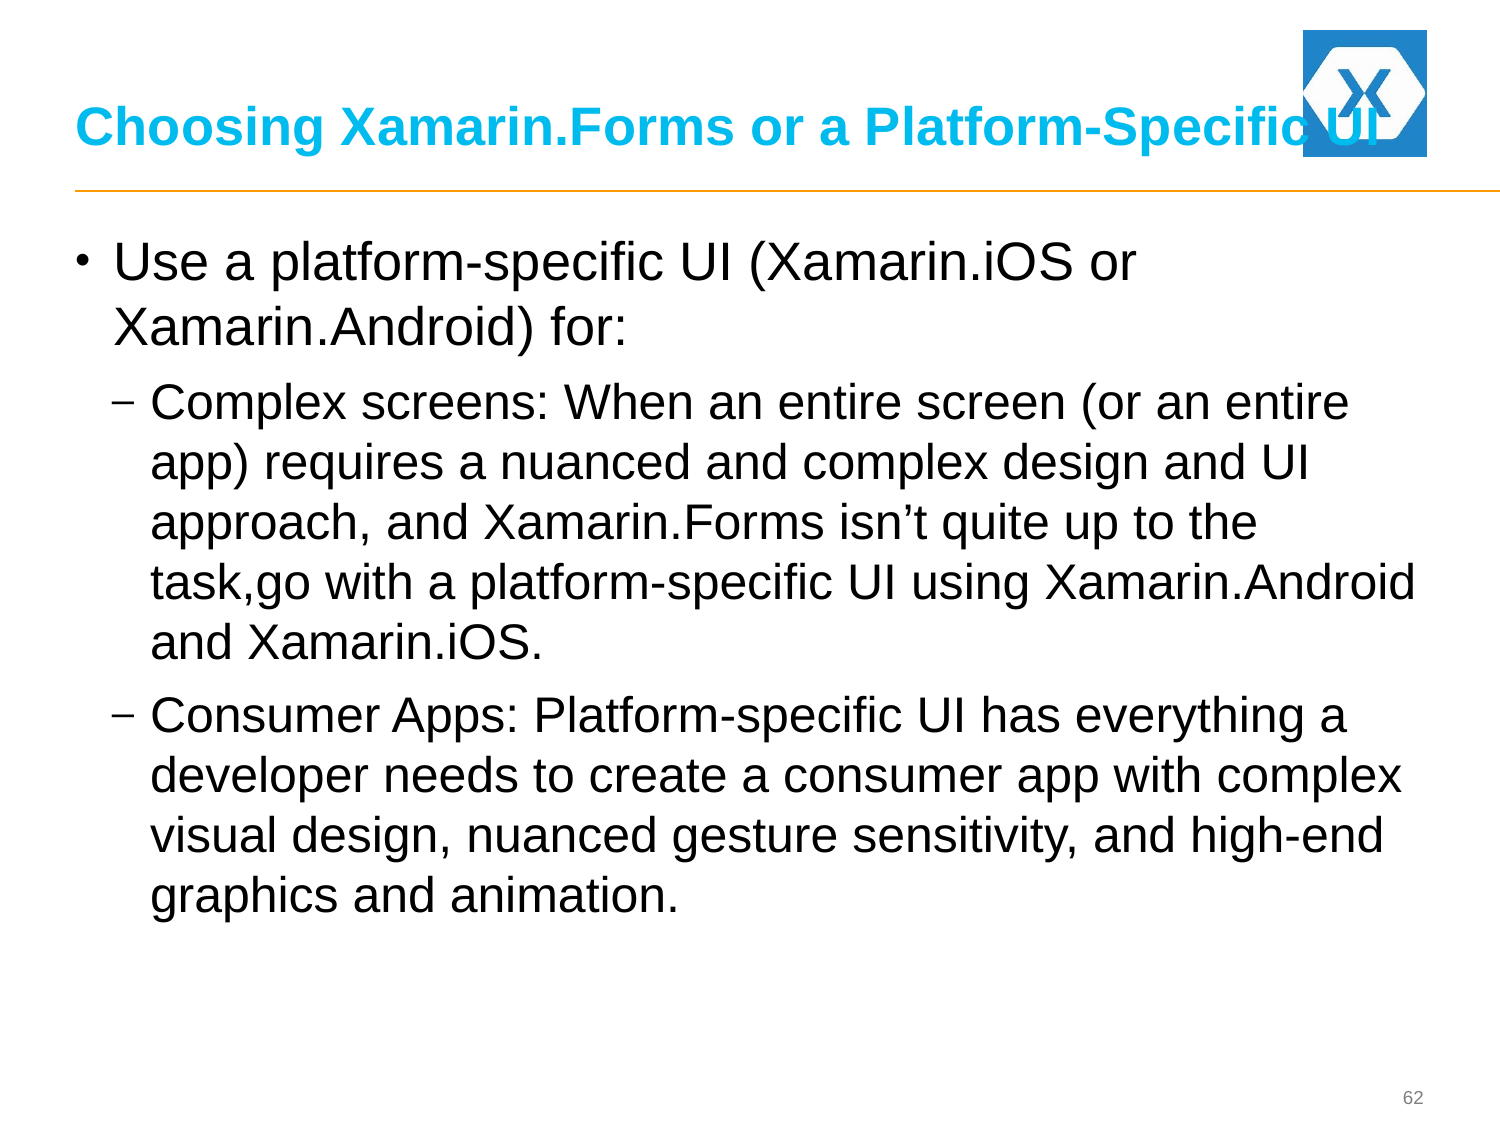

# Choosing Xamarin.Forms or a Platform-Specific UI
Use a platform-specific UI (Xamarin.iOS or Xamarin.Android) for:
Complex screens: When an entire screen (or an entire app) requires a nuanced and complex design and UI approach, and Xamarin.Forms isn’t quite up to the task,go with a platform-specific UI using Xamarin.Android and Xamarin.iOS.
Consumer Apps: Platform-specific UI has everything a developer needs to create a consumer app with complex visual design, nuanced gesture sensitivity, and high-end graphics and animation.